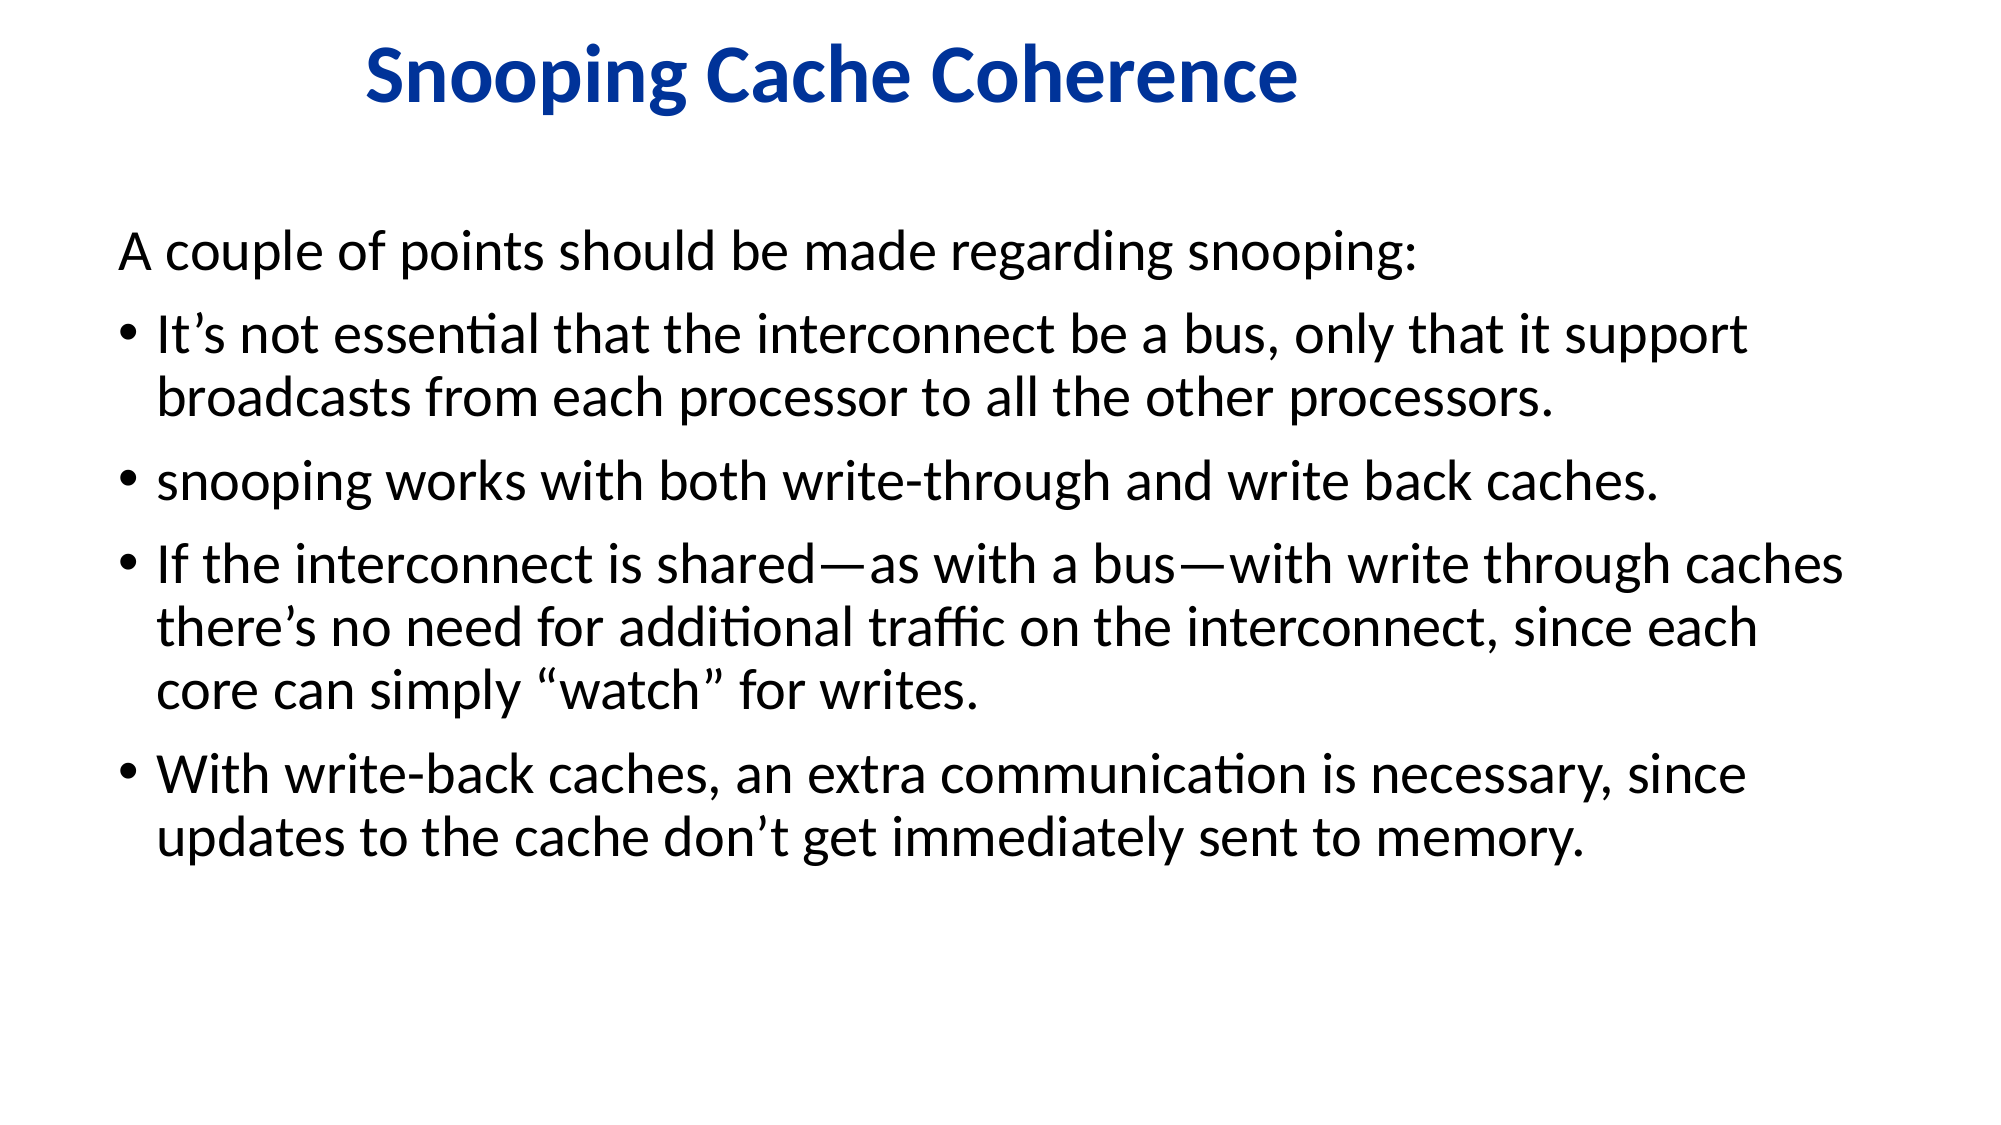

# Snooping Cache Coherence
A couple of points should be made regarding snooping:
It’s not essential that the interconnect be a bus, only that it support broadcasts from each processor to all the other processors.
snooping works with both write-through and write back caches.
If the interconnect is shared—as with a bus—with write through caches there’s no need for additional traffic on the interconnect, since each core can simply “watch” for writes.
With write-back caches, an extra communication is necessary, since updates to the cache don’t get immediately sent to memory.